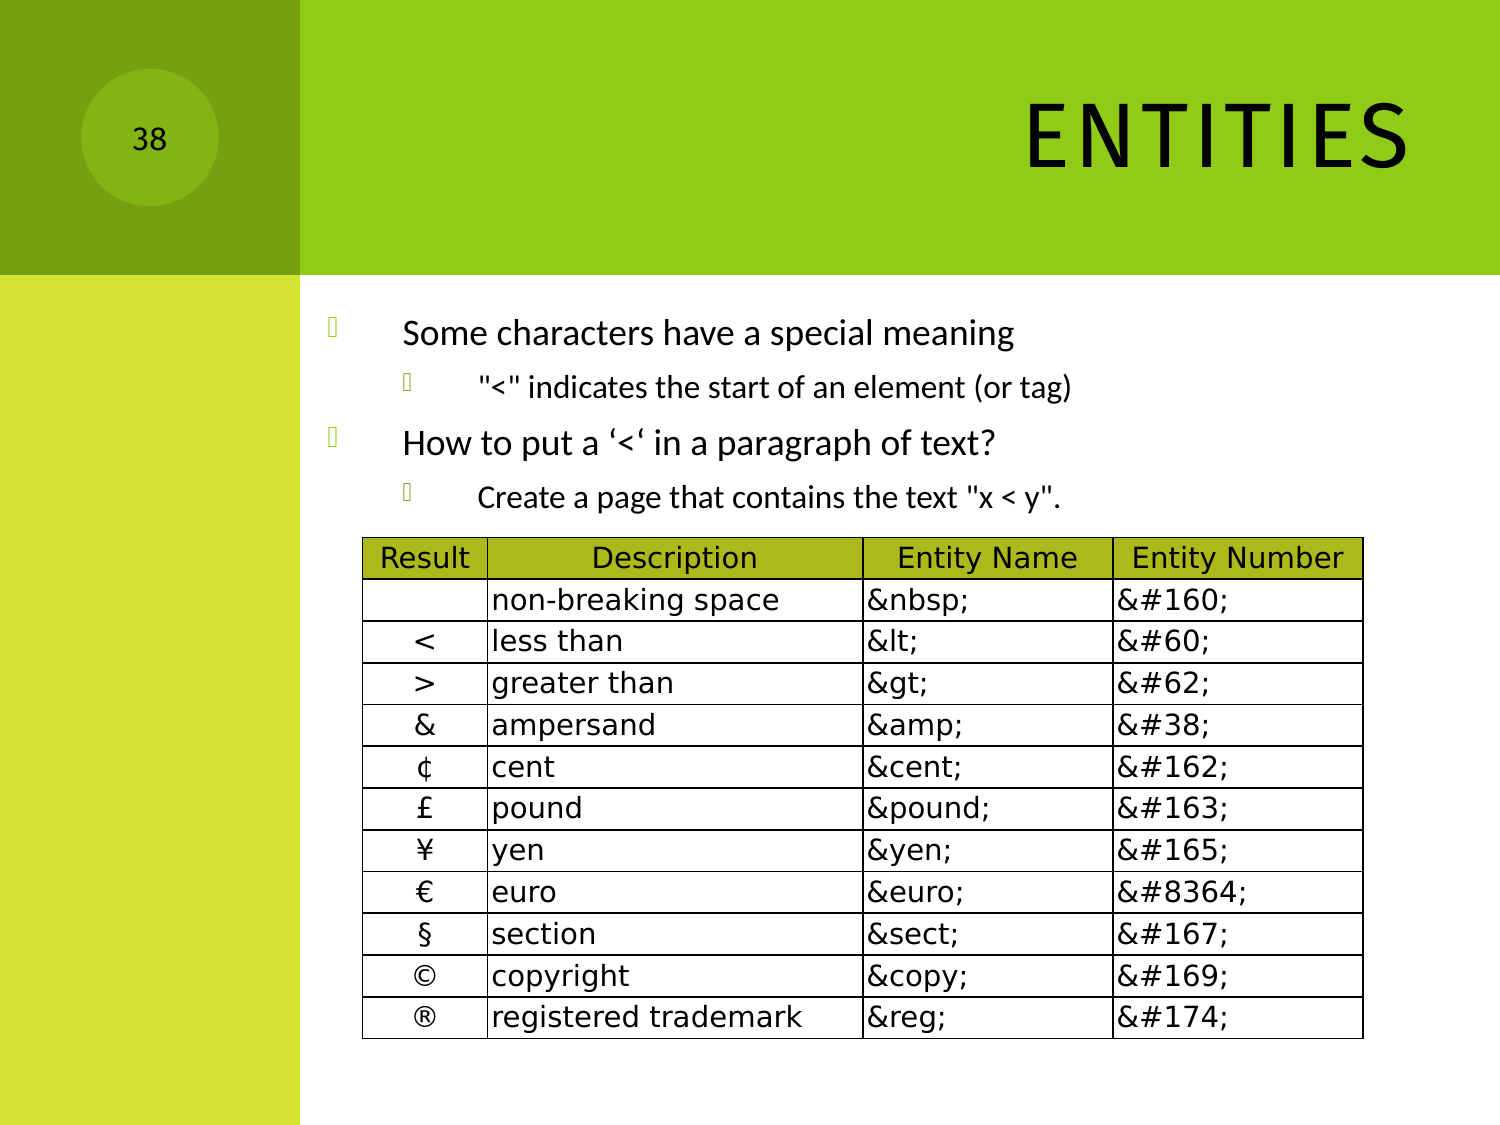

# Entities
38
Some characters have a special meaning
"<" indicates the start of an element (or tag)
How to put a ‘<‘ in a paragraph of text?
Create a page that contains the text "x < y".
| Result | Description | Entity Name | Entity Number |
| --- | --- | --- | --- |
|  | non-breaking space | &nbsp; | &#160; |
| < | less than | &lt; | &#60; |
| > | greater than | &gt; | &#62; |
| & | ampersand | &amp; | &#38; |
| ¢ | cent | &cent; | &#162; |
| £ | pound | &pound; | &#163; |
| ¥ | yen | &yen; | &#165; |
| € | euro | &euro; | &#8364; |
| § | section | &sect; | &#167; |
| © | copyright | &copy; | &#169; |
| ® | registered trademark | &reg; | &#174; |